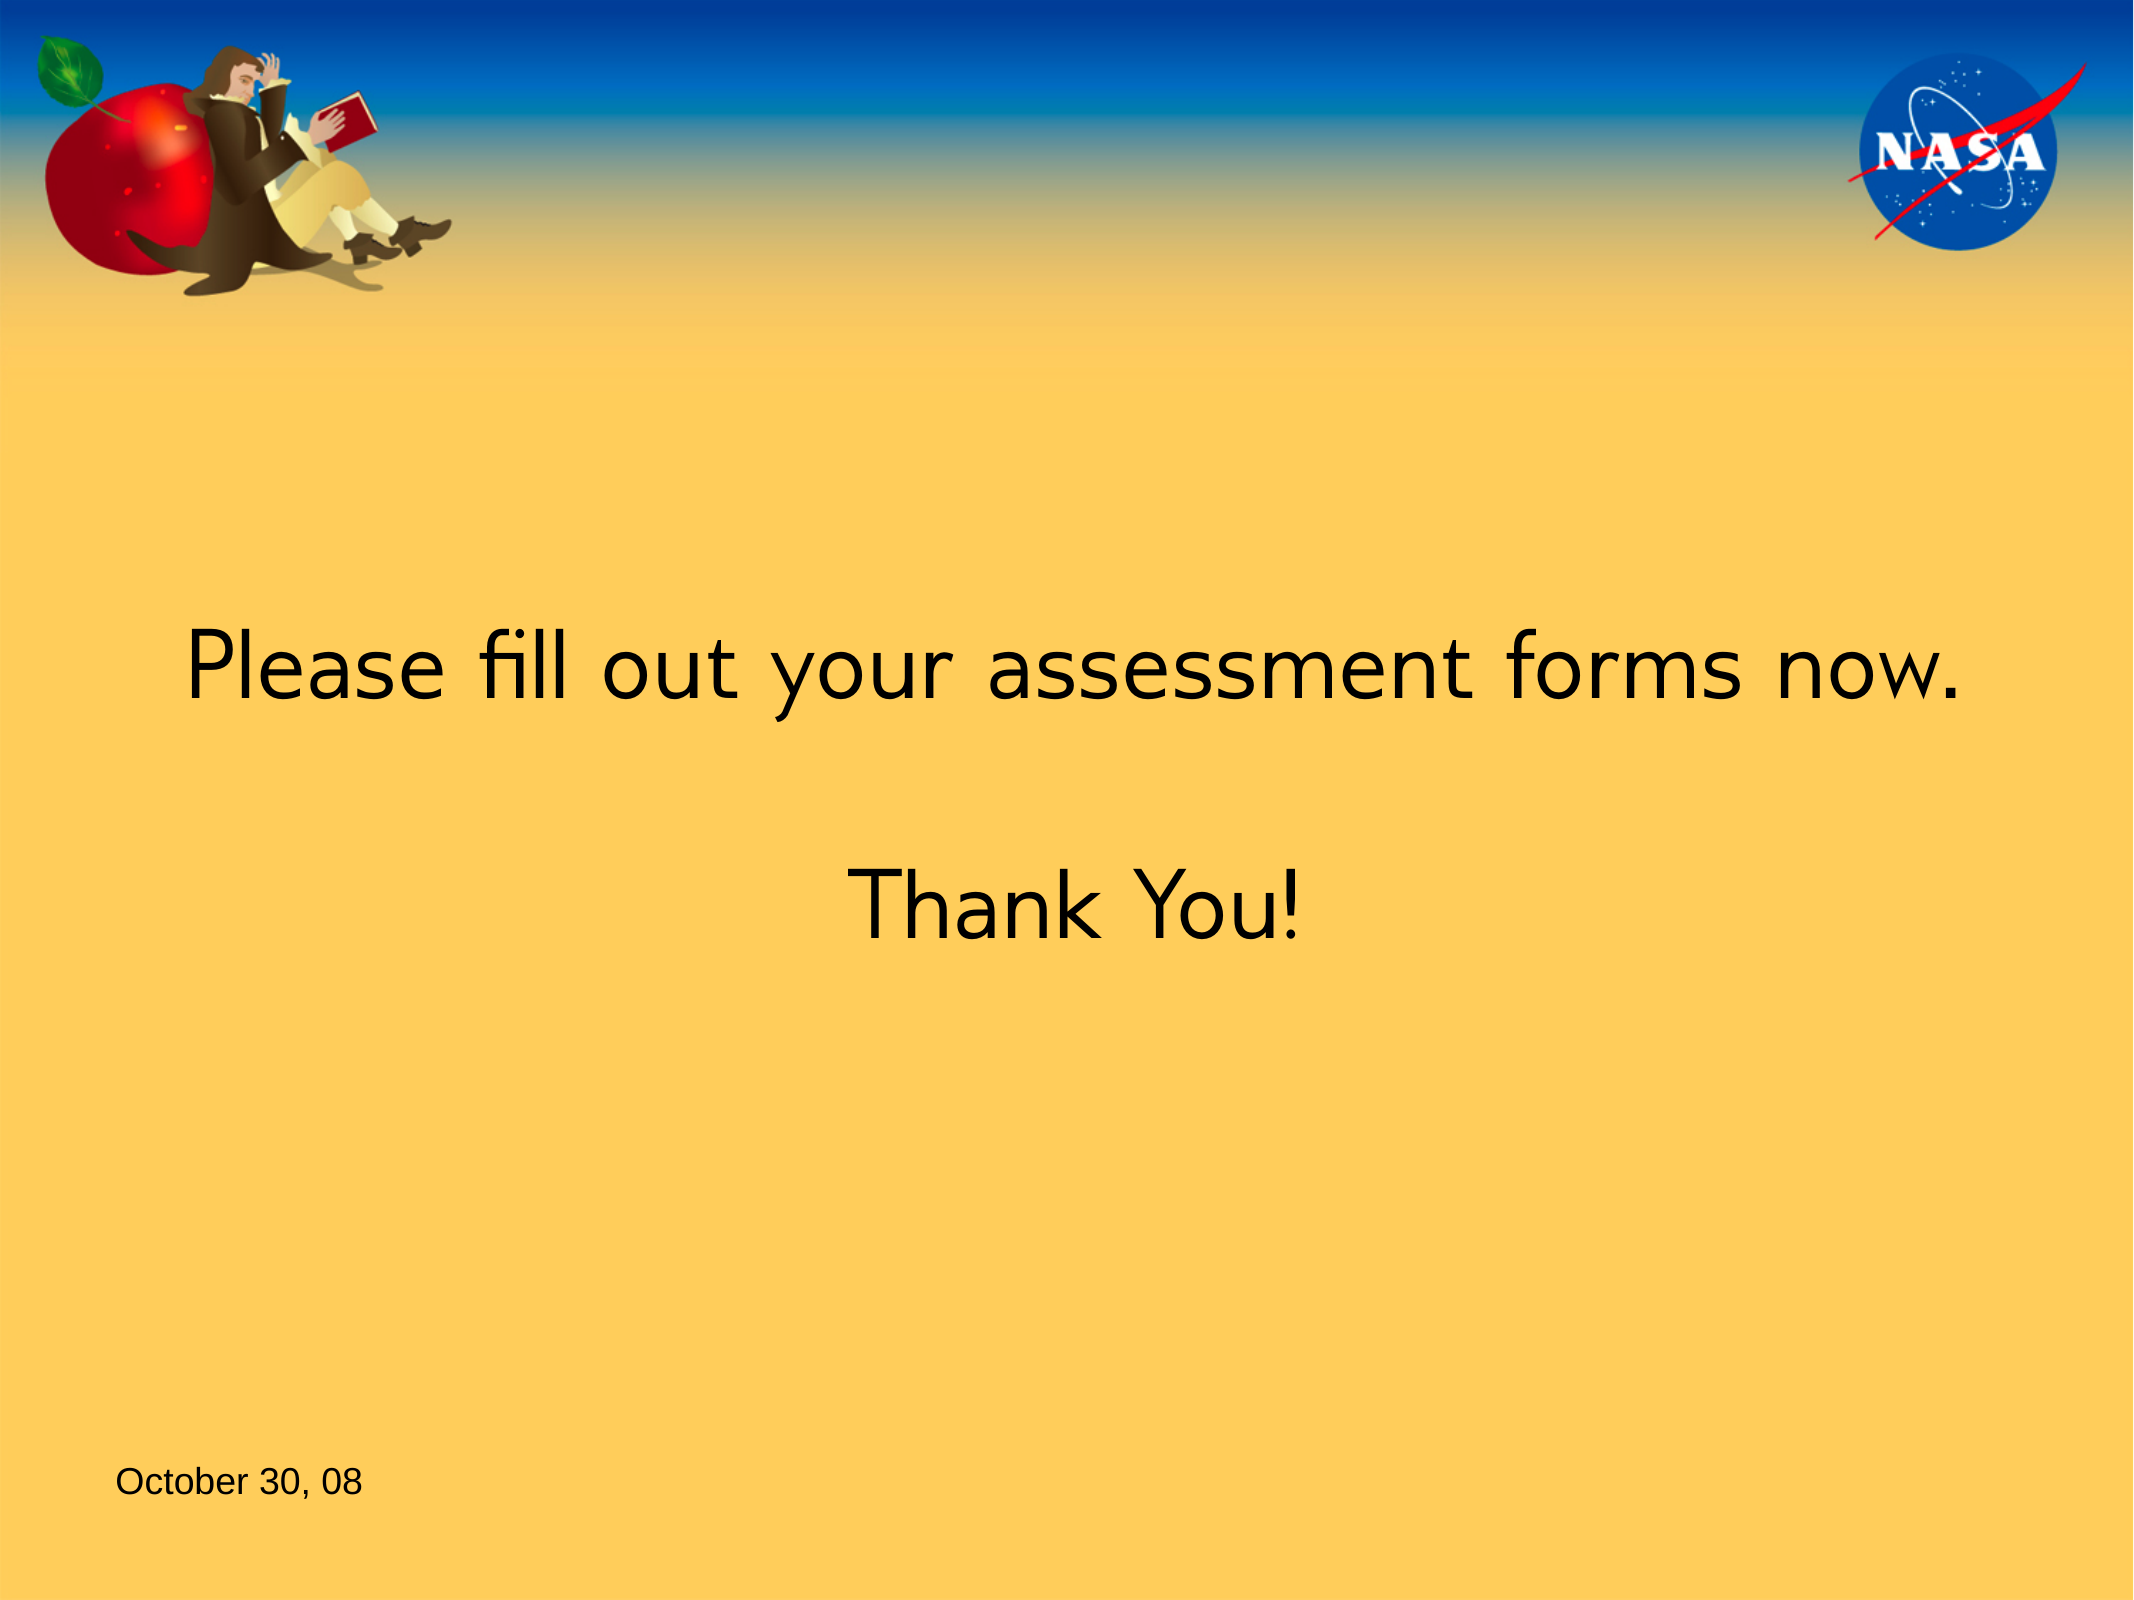

# Please fill out your assessment forms now. Thank You!

October 30, 08